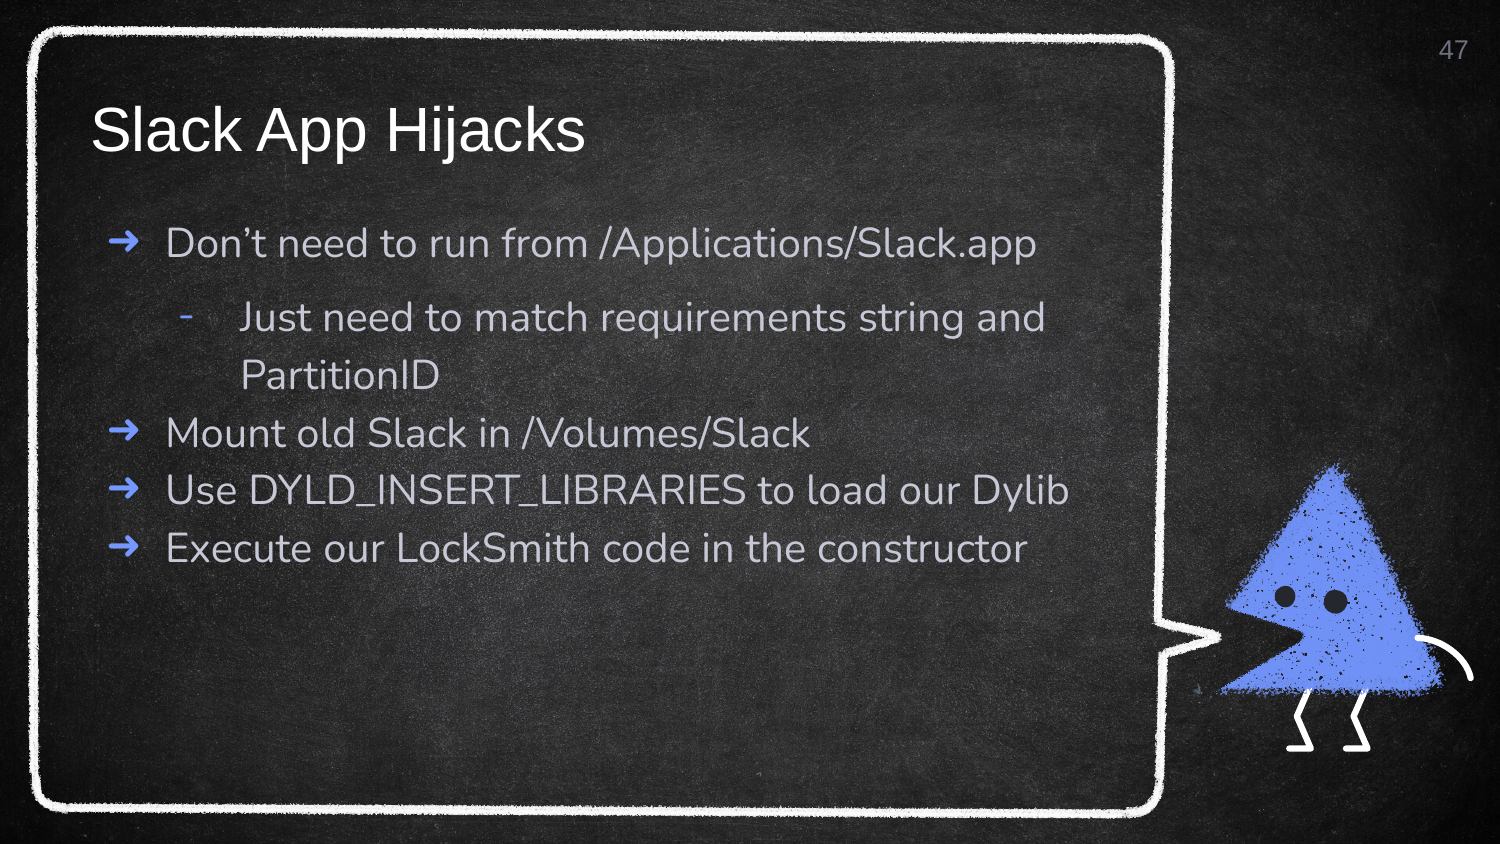

47
# Slack App Hijacks
Don’t need to run from /Applications/Slack.app
Just need to match requirements string and PartitionID
Mount old Slack in /Volumes/Slack
Use DYLD_INSERT_LIBRARIES to load our Dylib
Execute our LockSmith code in the constructor